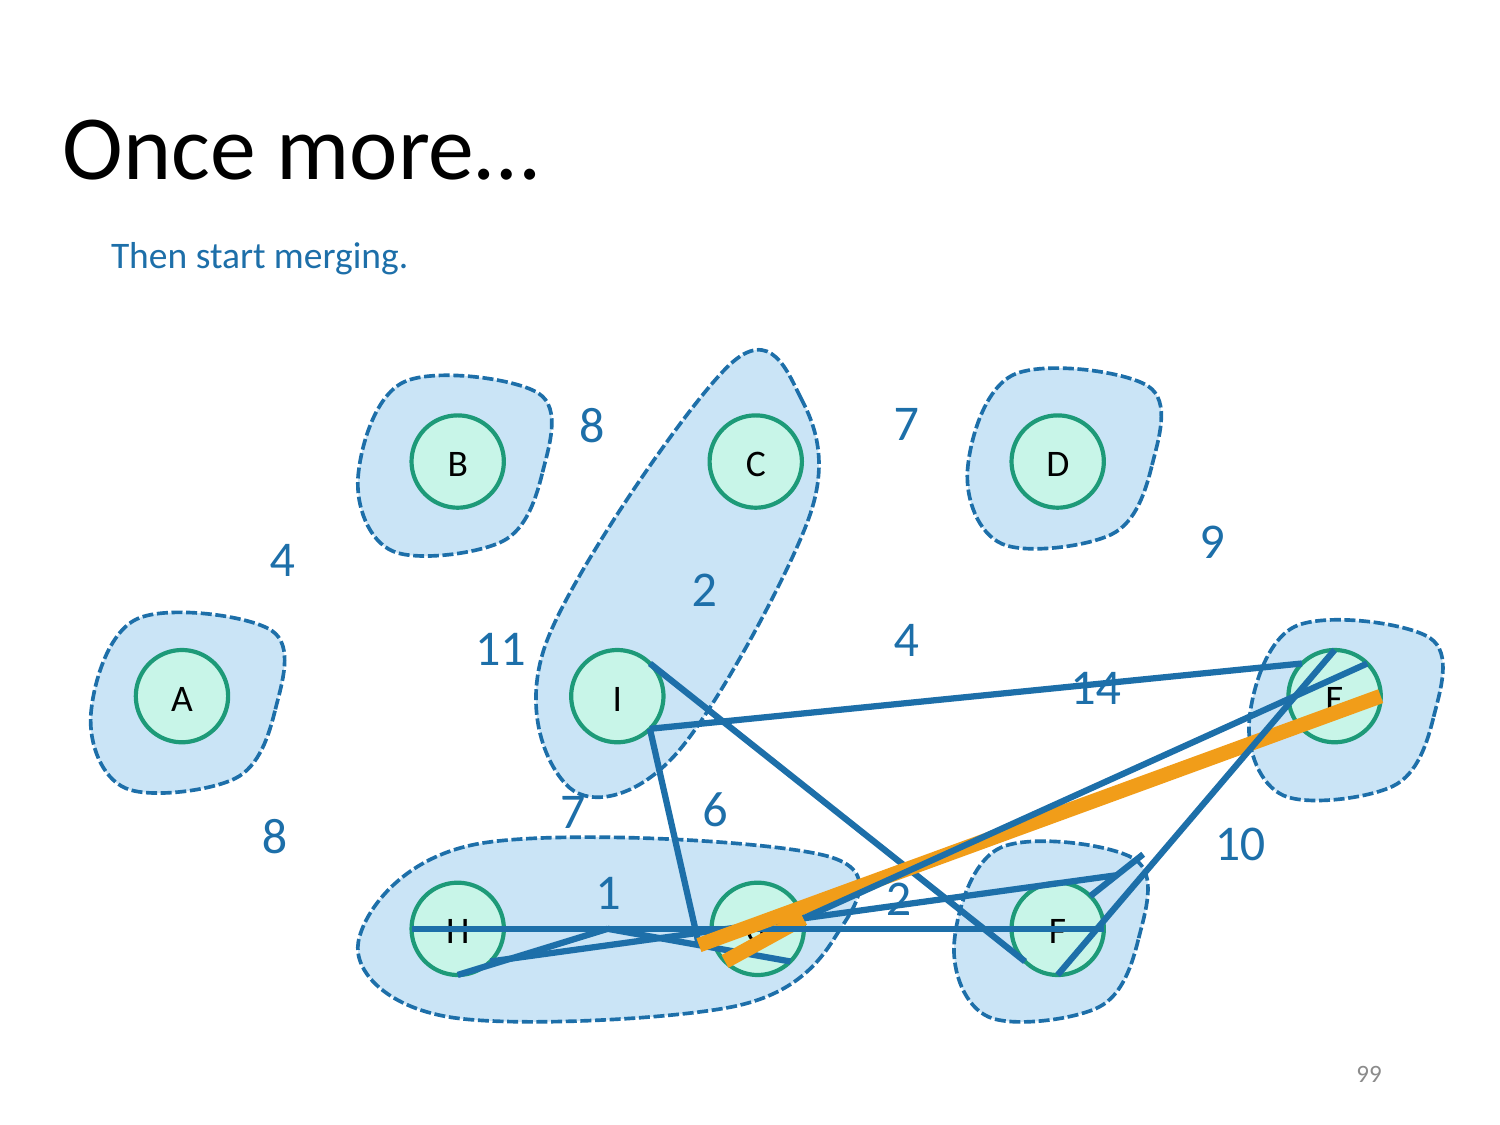

# Once more…
Then start merging.

7
8
B
C
D

9
4
2
4
11

14
A
I
E
6
7
8
10

1
2
H
G
F
99